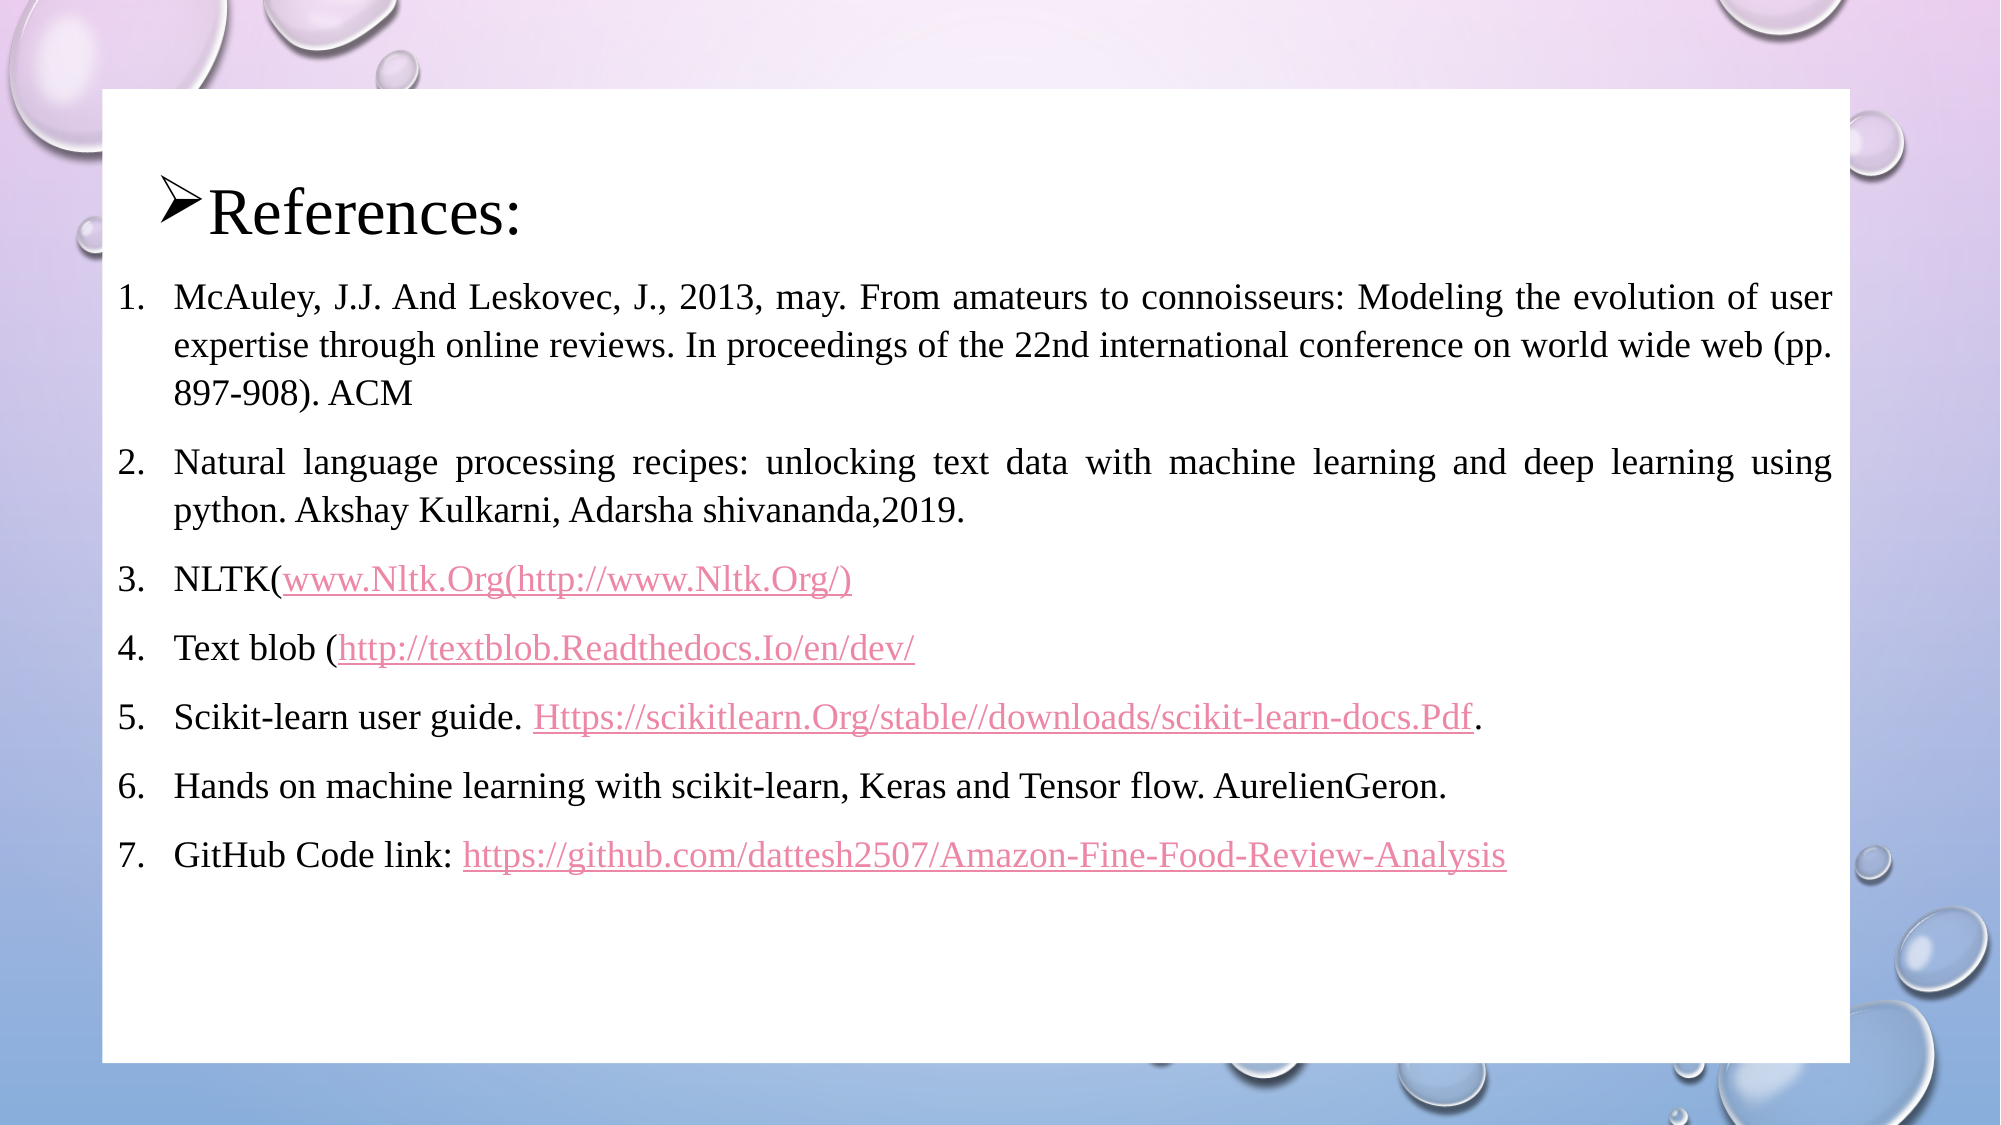

References:
McAuley, J.J. And Leskovec, J., 2013, may. From amateurs to connoisseurs: Modeling the evolution of user expertise through online reviews. In proceedings of the 22nd international conference on world wide web (pp. 897-908). ACM
Natural language processing recipes: unlocking text data with machine learning and deep learning using python. Akshay Kulkarni, Adarsha shivananda,2019.
NLTK(www.Nltk.Org(http://www.Nltk.Org/)
Text blob (http://textblob.Readthedocs.Io/en/dev/
Scikit-learn user guide. Https://scikitlearn.Org/stable//downloads/scikit-learn-docs.Pdf.
Hands on machine learning with scikit-learn, Keras and Tensor flow. AurelienGeron.
GitHub Code link: https://github.com/dattesh2507/Amazon-Fine-Food-Review-Analysis